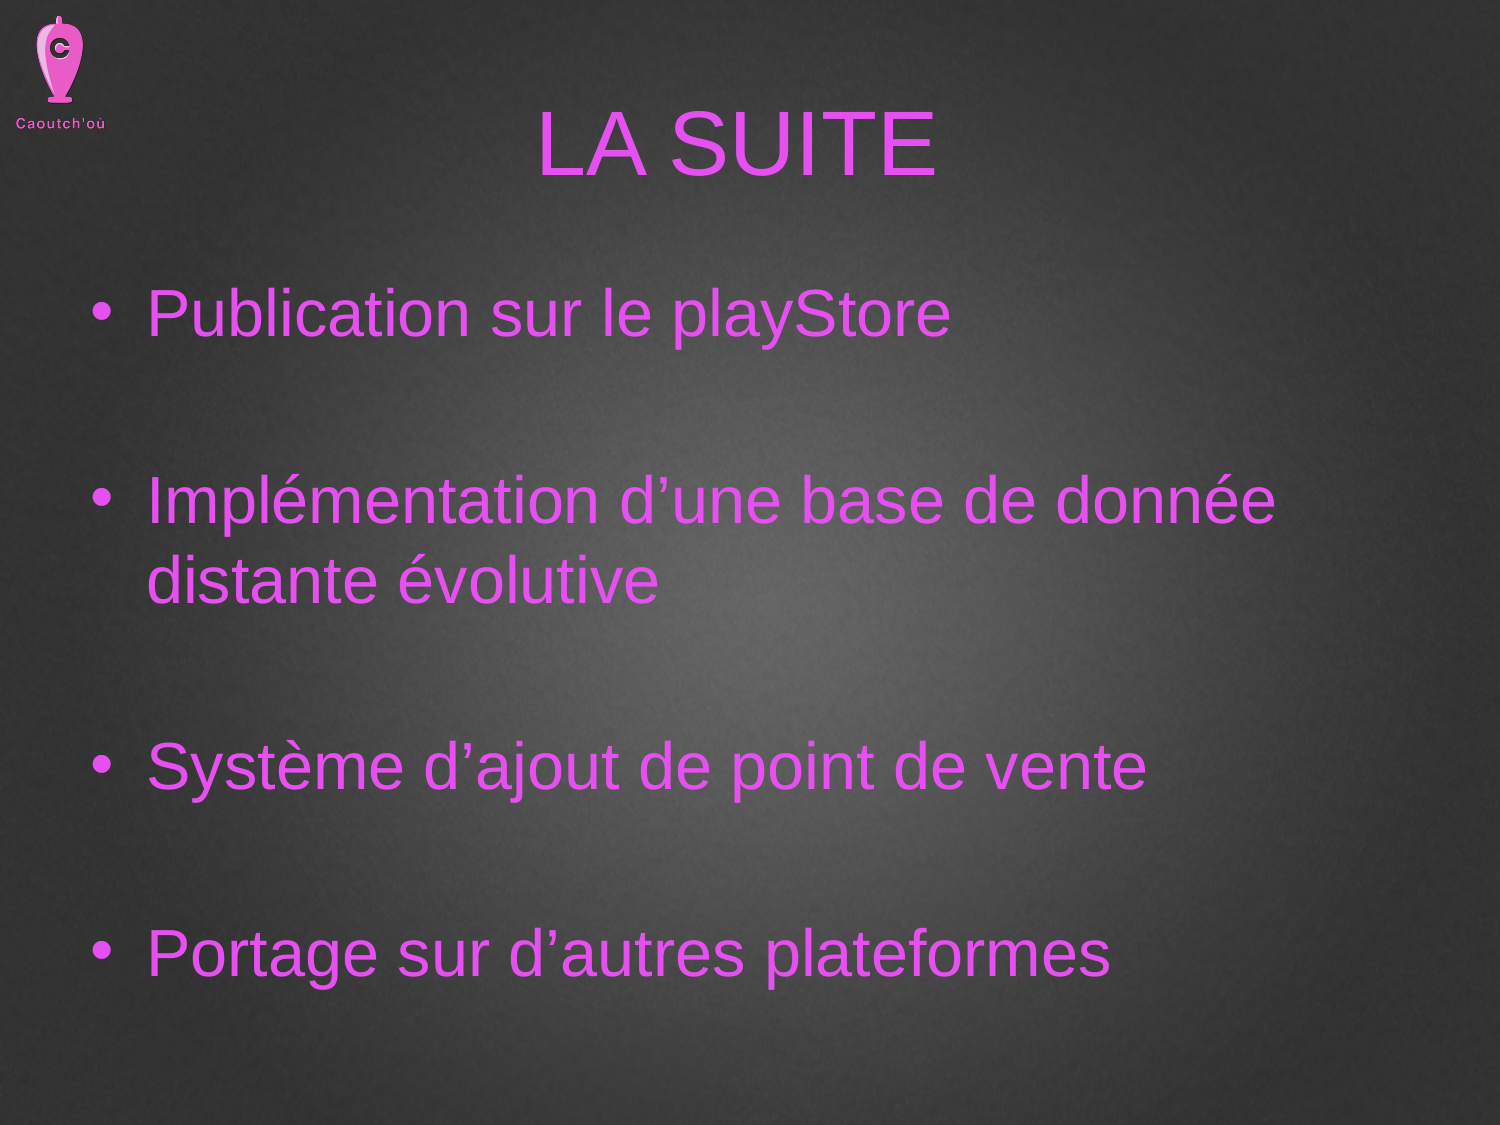

# LA SUITE
Publication sur le playStore

Implémentation d’une base de donnée distante évolutive

Système d’ajout de point de vente

Portage sur d’autres plateformes